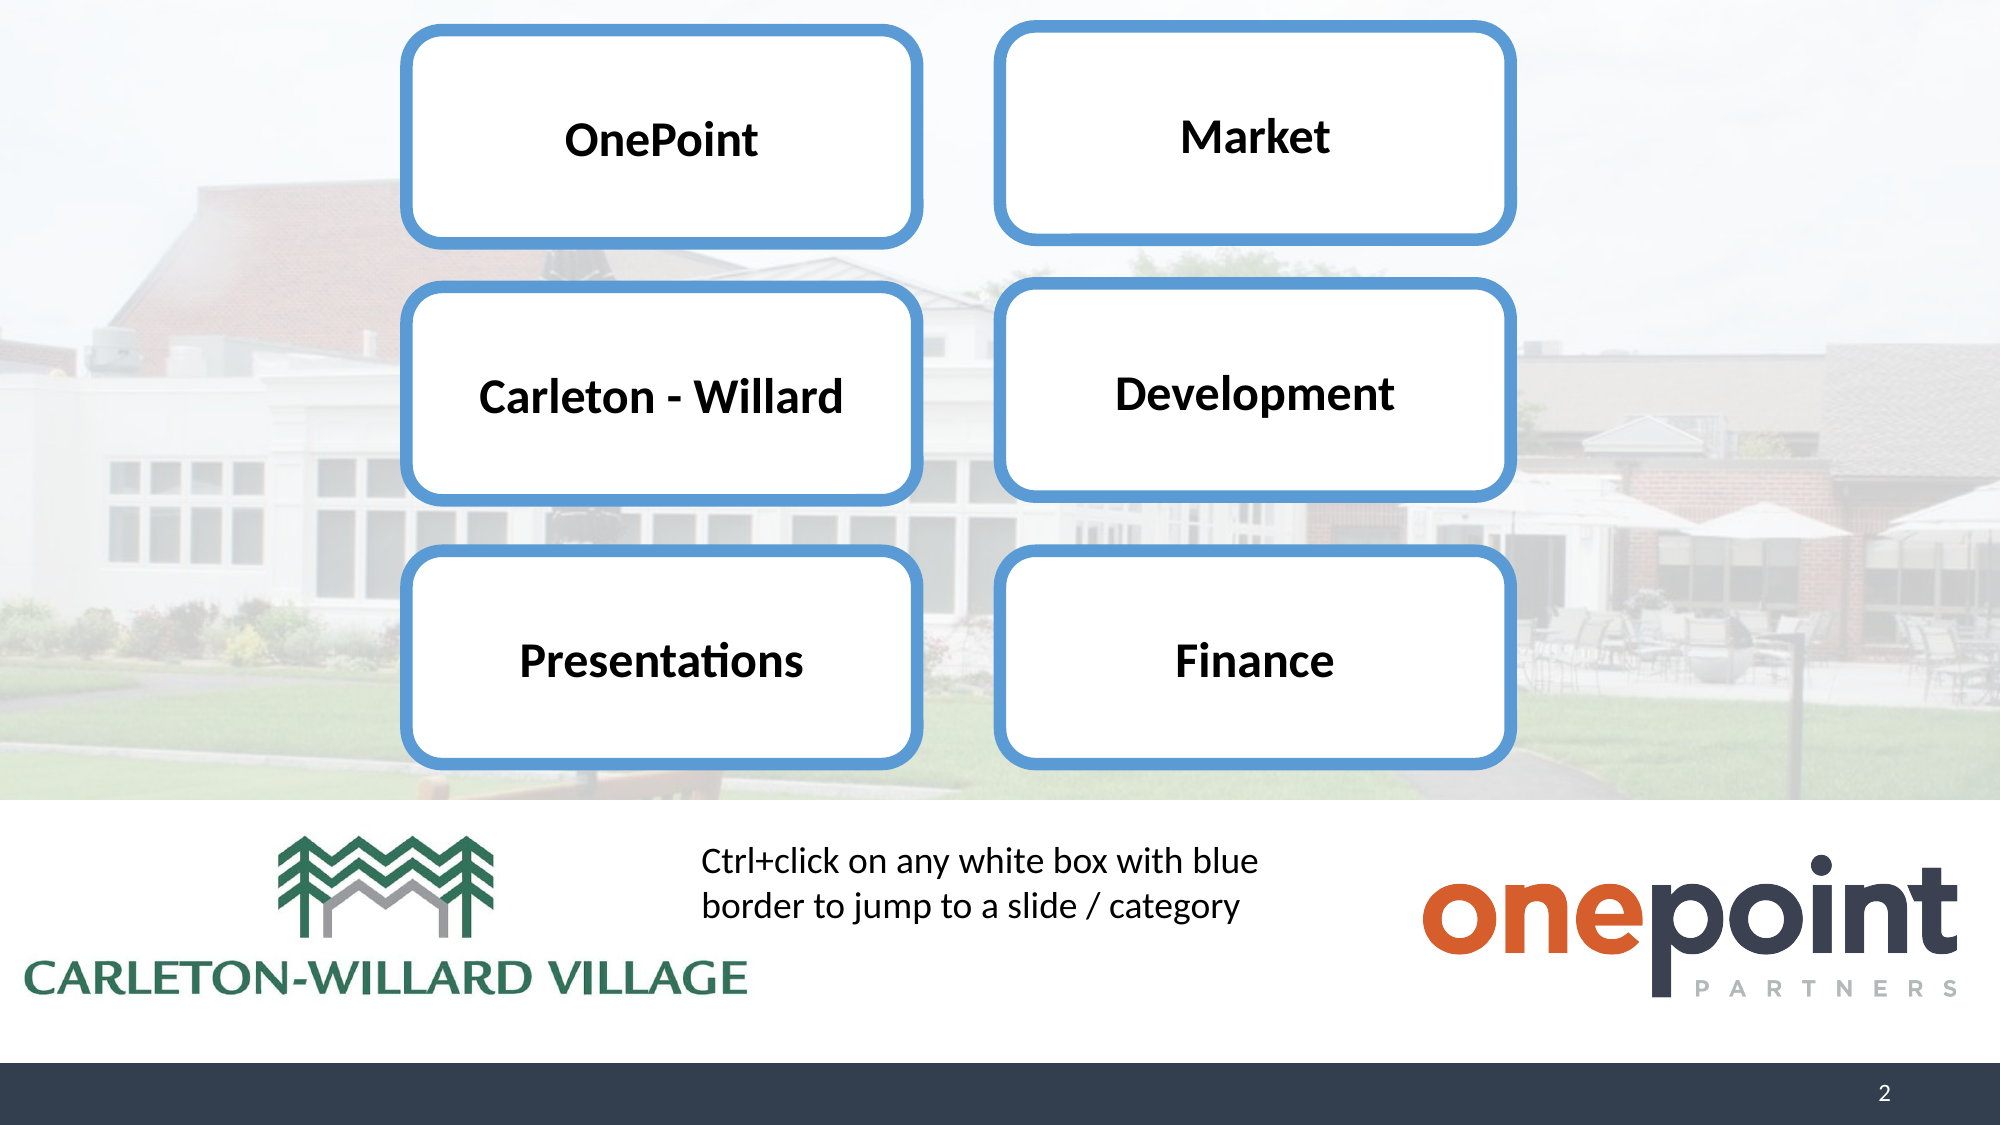

Market
OnePoint
Development
Carleton - Willard
Presentations
Finance
Ctrl+click on any white box with blue border to jump to a slide / category
2